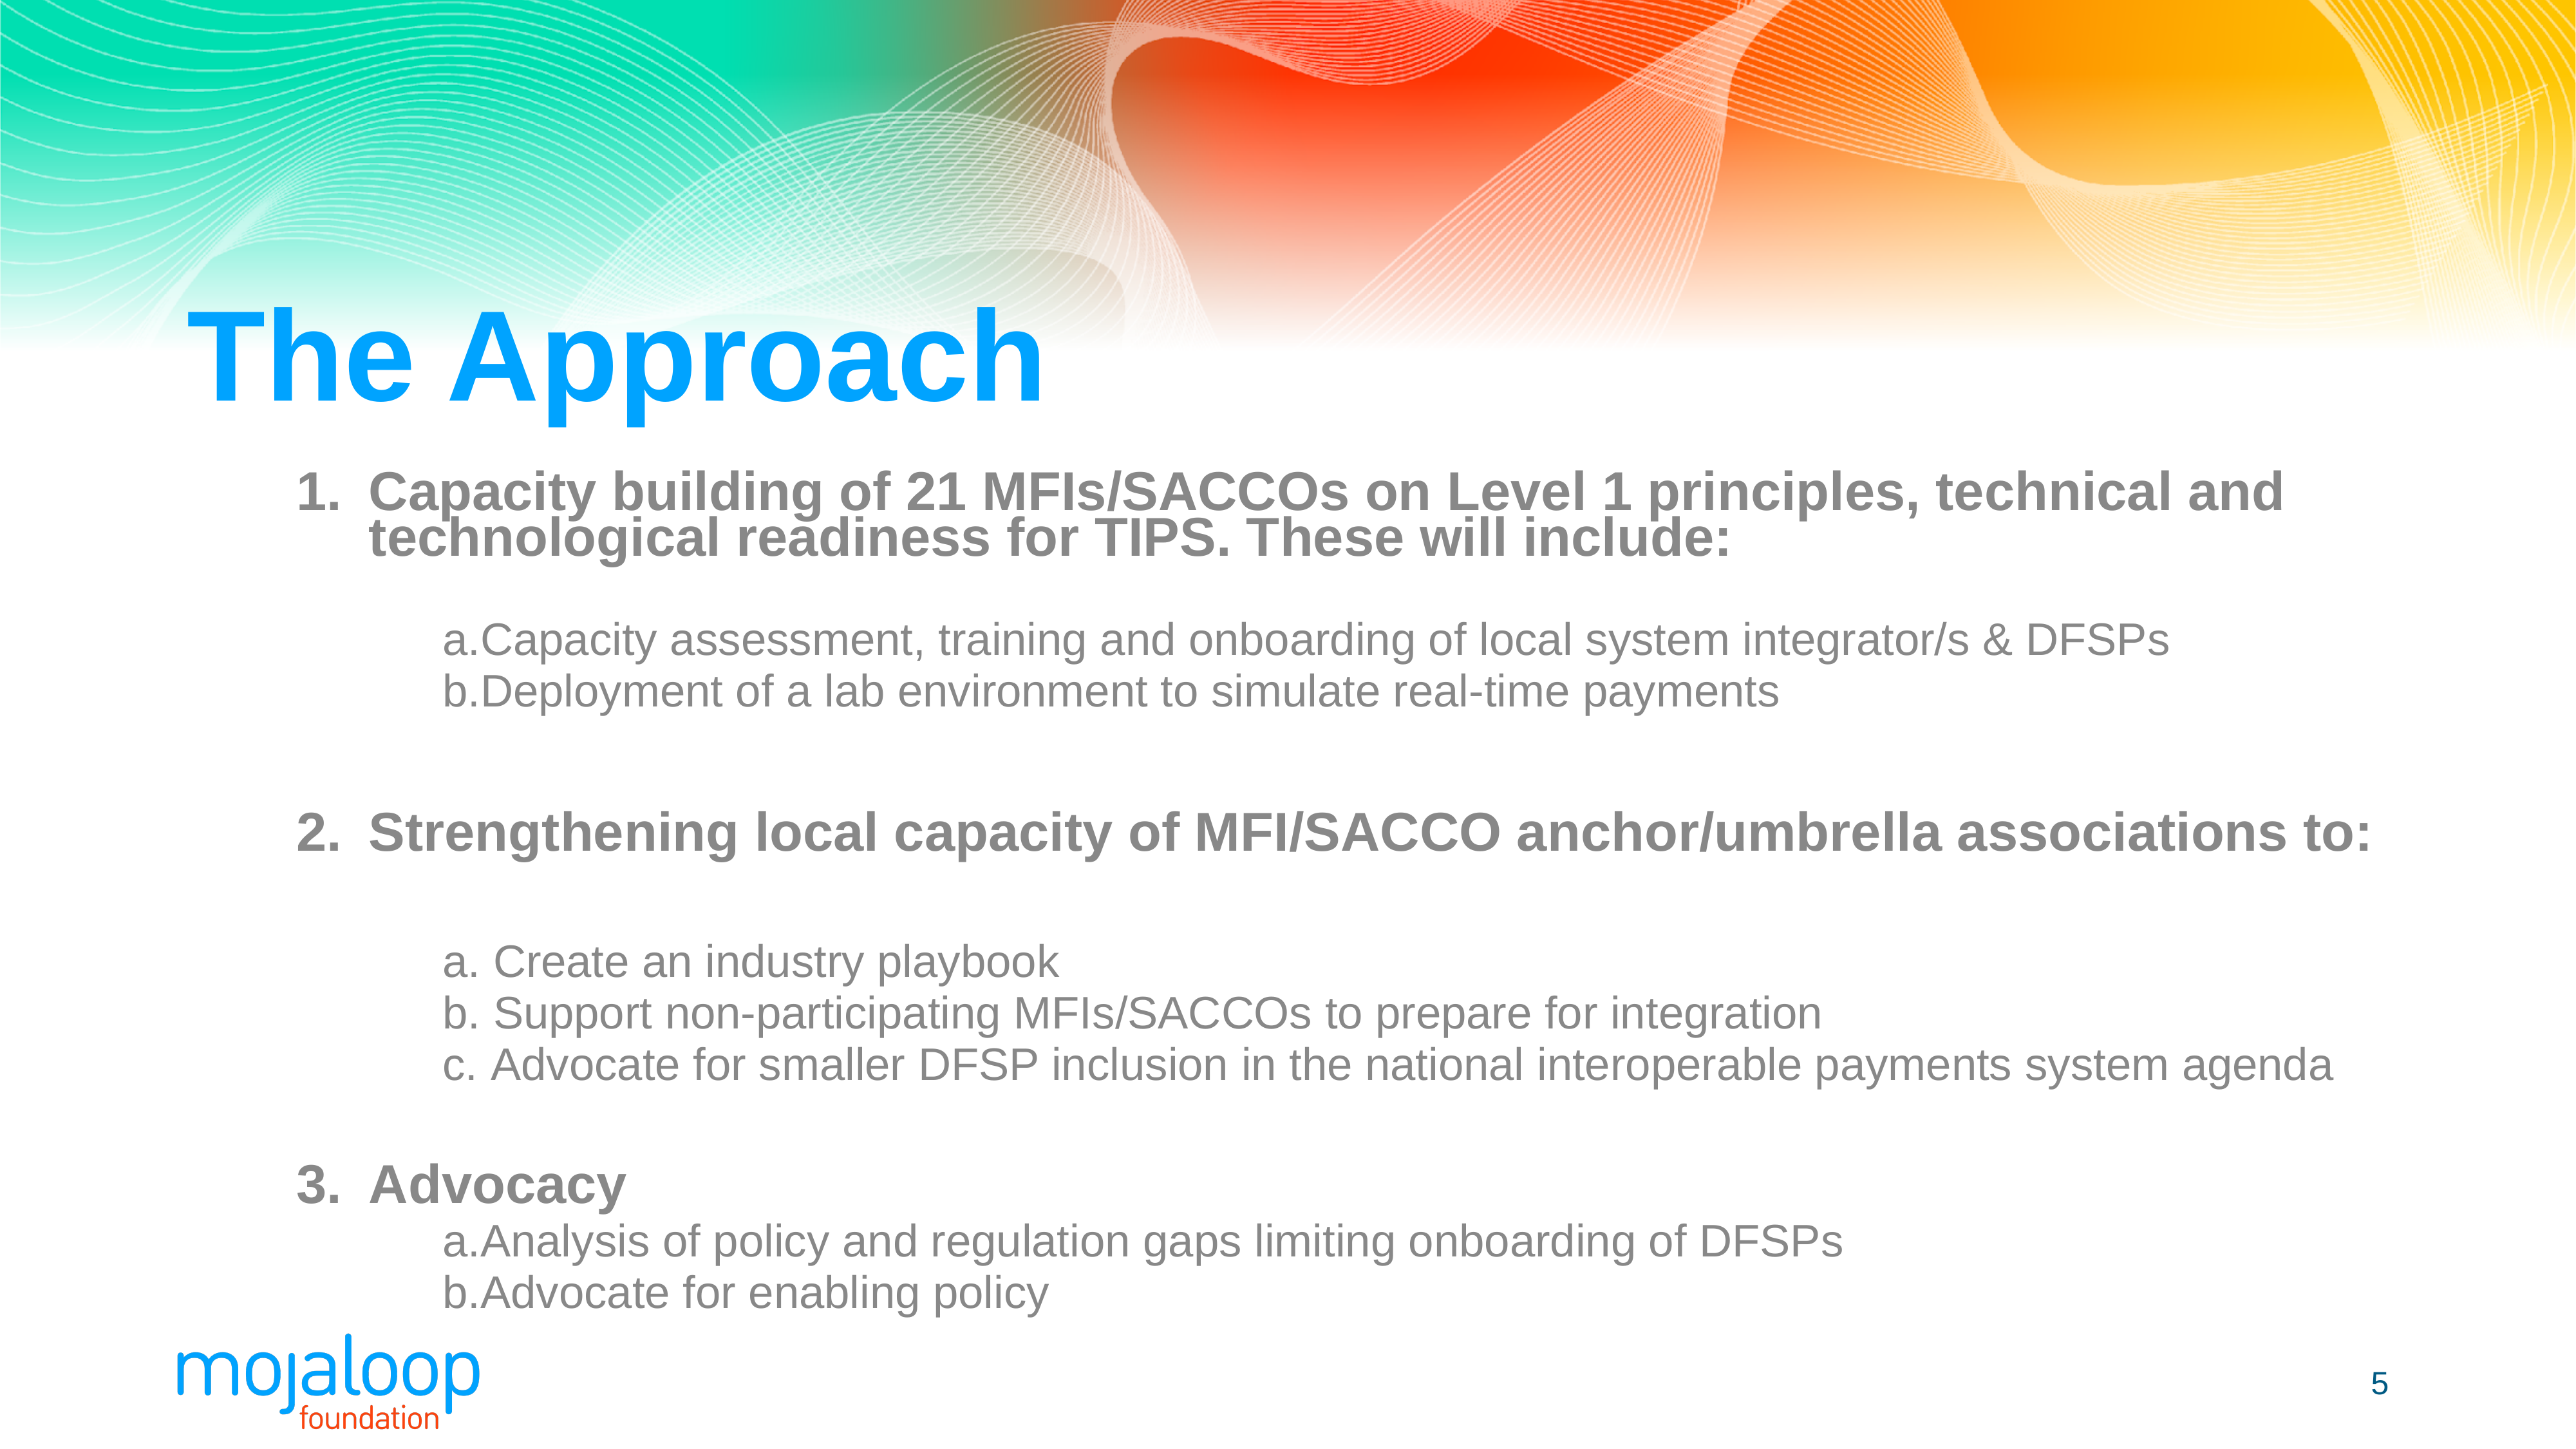

# The Approach
Capacity building of 21 MFIs/SACCOs on Level 1 principles, technical and technological readiness for TIPS. These will include:

Capacity assessment, training and onboarding of local system integrator/s & DFSPs
Deployment of a lab environment to simulate real-time payments

Strengthening local capacity of MFI/SACCO anchor/umbrella associations to:

 Create an industry playbook
 Support non-participating MFIs/SACCOs to prepare for integration
 Advocate for smaller DFSP inclusion in the national interoperable payments system agenda

Advocacy
Analysis of policy and regulation gaps limiting onboarding of DFSPs
Advocate for enabling policy

5